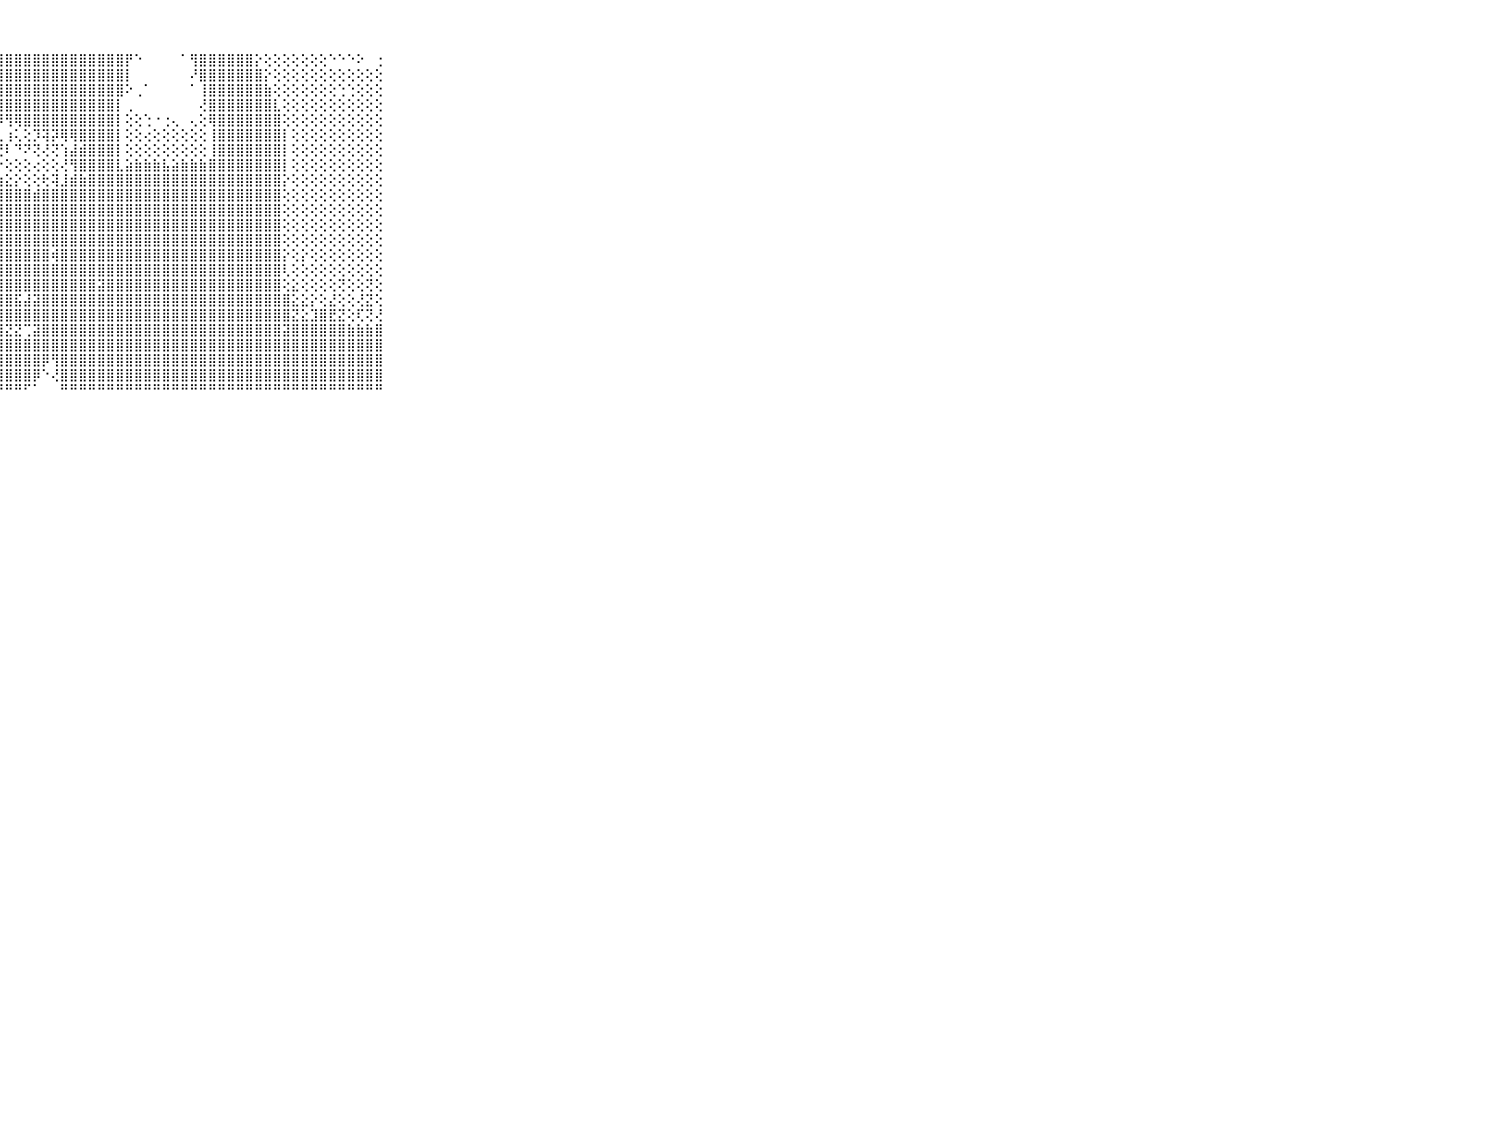

⠀⠀⠀⠀⠀⠀⠀⠀⠀⠀⠀⣿⣿⣿⣿⣿⣿⣿⣿⣿⣿⣿⣿⣿⣿⣿⣿⣿⣿⣿⣿⣿⣿⣿⣿⣿⣿⣿⣿⣿⣿⡟⠑⠀⠀⠀⠀⠁⢻⣿⣿⣿⣿⣿⣿⡕⢕⢕⢕⢕⢕⢕⢕⠑⠑⠑⠕⠀⢐⠀⠀⠀⠀⠀⠀⠀⠀⠀⠀⠀⠀
⠀⠀⠀⠀⠀⠀⠀⠀⠀⠀⠀⣿⣿⣿⣿⣿⣿⣿⣿⣿⣿⣿⣿⣿⣿⣿⣿⣿⣿⣿⣿⣿⣿⣿⣿⣿⣿⣿⣿⣿⣿⡇⠀⠀⠀⠀⠀⠀⠜⣿⣿⣿⣿⣿⣿⣿⡕⢕⢕⢕⢕⢕⢕⢕⢕⢕⢕⢕⢕⠀⠀⠀⠀⠀⠀⠀⠀⠀⠀⠀⠀
⠀⠀⠀⠀⠀⠀⠀⠀⠀⠀⠀⣿⣿⣿⣿⣿⣿⣿⣿⣿⣿⣿⣿⣿⣿⣿⣿⣿⣿⣿⣿⣿⣿⣿⣿⣿⣿⣿⣿⣿⣿⠕⢀⠁⠀⠀⠀⠀⠁⢸⣿⣿⣿⣿⣿⣿⣷⢕⢕⢕⢕⢕⢕⢕⢑⢑⢕⢕⢕⠀⠀⠀⠀⠀⠀⠀⠀⠀⠀⠀⠀
⠀⠀⠀⠀⠀⠀⠀⠀⠀⠀⠀⣿⣿⣿⣿⣿⣿⣿⣿⣿⣿⣿⣿⣿⣿⣿⣿⣿⣿⣿⣿⣿⣿⣿⣿⣿⣿⣿⣿⣿⡇⢀⠀⠀⠀⠀⠀⠀⠀⢜⣿⣿⣿⣿⣿⣿⣿⣇⢕⢕⢕⢕⢕⢕⢕⢕⢕⢕⢕⠀⠀⠀⠀⠀⠀⠀⠀⠀⠀⠀⠀
⠀⠀⠀⠀⠀⠀⠀⠀⠀⠀⠀⣿⣿⣿⣿⣿⣿⣿⣿⣿⣿⣿⣿⣿⣿⣿⡿⠿⢻⢿⣿⣿⣿⣿⣿⣿⣿⣿⣿⣿⡇⢕⢕⢑⠐⢐⢄⠀⢄⢕⢿⣿⣿⣿⣿⣿⣿⣿⢕⢕⢕⢕⢕⢕⢕⢕⢕⢕⢕⠀⠀⠀⠀⠀⠀⠀⠀⠀⠀⠀⠀
⠀⠀⠀⠀⠀⠀⠀⠀⠀⠀⠀⣿⣿⣿⣿⣿⣿⣿⣿⣿⣿⣿⡟⠉⠑⠅⢕⢅⢰⢅⢕⡹⢽⡽⢿⢿⣿⣿⣿⣿⡇⢕⢕⢔⢕⢕⢕⢕⢕⢕⢸⣿⣿⣿⣿⣿⣿⣿⡇⢕⢕⢕⢕⢕⢕⢕⢕⢕⢕⠀⠀⠀⠀⠀⠀⠀⠀⠀⠀⠀⠀
⠀⠀⠀⠀⠀⠀⠀⠀⠀⠀⠀⣿⣿⣿⣿⣿⣿⣿⣿⣿⡏⢕⢕⢅⢕⢔⡧⢟⠇⠙⠝⢝⢜⢝⢱⣼⣾⣿⣿⣿⡇⢕⢕⢕⢕⢕⢕⢕⢕⢕⢸⣿⣿⣿⣿⣿⣿⣿⡇⢕⢕⢕⢕⢕⢕⢕⢕⢕⢕⠀⠀⠀⠀⠀⠀⠀⠀⠀⠀⠀⠀
⠀⠀⠀⠀⠀⠀⠀⠀⠀⠀⠀⣿⣿⣿⣿⣿⣿⣿⣿⢝⣕⡕⢵⢸⢳⢔⡗⡕⢕⢕⢕⢔⢕⢕⢜⢻⣿⣿⣿⣿⣇⣵⣷⣷⣷⣧⣵⣷⣷⣷⣿⣿⣿⣿⣿⣿⣿⣿⡇⢕⢕⢕⢕⢕⢕⢕⢕⢕⢕⠀⠀⠀⠀⠀⠀⠀⠀⠀⠀⠀⠀
⠀⠀⠀⠀⠀⠀⠀⠀⠀⠀⠀⣿⣿⣿⣿⣿⣿⣿⡇⢕⢣⣧⣵⣵⣵⣱⣵⣱⣕⡕⢕⢕⢗⢽⣸⣾⣷⣿⣿⣿⣿⣿⣿⣿⣿⣿⣿⣿⣿⣿⣿⣿⣿⣿⣿⣿⣿⣿⡕⢕⢕⢕⢕⢕⢕⢕⢕⢕⢕⠀⠀⠀⠀⠀⠀⠀⠀⠀⠀⠀⠀
⠀⠀⠀⠀⠀⠀⠀⠀⠀⠀⠀⣿⣿⣿⣿⣿⣿⣿⡇⢕⢕⢸⣿⣿⣿⣿⣿⣿⣿⣿⣿⣾⣿⣿⣿⣿⣿⣿⣿⣿⣿⣿⣿⣿⣿⣿⣿⣿⣿⣿⣿⣿⣿⣿⣿⣿⣿⣿⢕⢕⢕⢕⢕⢕⢕⢕⢕⢕⢕⠀⠀⠀⠀⠀⠀⠀⠀⠀⠀⠀⠀
⠀⠀⠀⠀⠀⠀⠀⠀⠀⠀⠀⣿⣿⣿⣿⣿⣿⣿⢕⢕⢱⣿⣿⣿⣿⣿⣿⣿⣿⣿⣿⣿⣿⣿⣿⣿⣿⣿⣿⣿⣿⣿⣿⣿⣿⣿⣿⣿⣿⣿⣿⣿⣿⣿⣿⣿⣿⣿⢕⢕⢕⢕⢕⢕⢕⢕⢕⢕⢕⠀⠀⠀⠀⠀⠀⠀⠀⠀⠀⠀⠀
⠀⠀⠀⠀⠀⠀⠀⠀⠀⠀⠀⣿⣿⣿⣿⣿⣿⣿⢕⢕⣾⣿⣿⣿⣿⣿⣿⣿⣿⣿⣿⣿⣿⣿⣿⣿⣿⣿⣿⣿⣿⣿⣿⣿⣿⣿⣿⣿⣿⣿⣿⣿⣿⣿⣿⣿⣿⣿⢕⢕⢕⢕⢕⢕⢕⢕⢕⢕⢕⠀⠀⠀⠀⠀⠀⠀⠀⠀⠀⠀⠀
⠀⠀⠀⠀⠀⠀⠀⠀⠀⠀⠀⣿⣿⣿⣿⣿⣿⣿⢕⢕⣿⣿⣿⣿⣿⣿⣿⣿⣿⣿⣿⣿⣿⣿⣿⣿⣿⣿⣿⣿⣿⣿⣿⣿⣿⣿⣿⣿⣿⣿⣿⣿⣿⣿⣿⣿⣿⣿⢕⢕⢕⢕⢕⢕⢕⢕⢕⢕⢕⠀⠀⠀⠀⠀⠀⠀⠀⠀⠀⠀⠀
⠀⠀⠀⠀⠀⠀⠀⠀⠀⠀⠀⣿⣿⣿⣿⣿⣿⣿⣧⣱⣿⣿⣿⣿⣿⣽⣿⣿⣿⣿⣿⣿⣿⢾⣿⣿⣿⣿⣿⣿⣿⣿⣿⣿⣿⣿⣿⣿⣿⣿⣿⣿⣿⣿⣿⣿⣿⣿⡕⢕⡕⢕⢕⢕⢕⢕⢕⢕⢕⠀⠀⠀⠀⠀⠀⠀⠀⠀⠀⠀⠀
⠀⠀⠀⠀⠀⠀⠀⠀⠀⠀⠀⣿⣿⣿⣿⣿⣿⣷⣿⣿⣿⣿⣿⣿⣿⣿⣿⣿⣿⣿⣿⣿⣿⣿⣿⣿⣿⣿⣿⣿⣿⣿⣿⣿⣿⣿⣿⣿⣿⣿⣿⣿⣿⣿⣿⣿⣿⣿⢇⢕⢕⢕⢕⢕⢕⢕⢕⢕⢕⠀⠀⠀⠀⠀⠀⠀⠀⠀⠀⠀⠀
⠀⠀⠀⠀⠀⠀⠀⠀⠀⠀⠀⣿⣿⣿⣿⣿⣿⣿⣿⣿⣿⣿⣿⣿⣿⣿⣿⣿⣿⣿⣿⣿⣿⣿⣿⣿⣿⣿⣽⣿⣿⣿⣿⣿⣿⣿⣿⣿⣿⣿⣿⣿⣿⣿⣿⣿⣿⣿⢕⣕⢕⢕⢕⢕⢝⢕⢕⢝⢕⠀⠀⠀⠀⠀⠀⠀⠀⠀⠀⠀⠀
⠀⠀⠀⠀⠀⠀⠀⠀⠀⠀⠀⣿⣿⣿⣿⣿⣿⣿⣿⣿⣿⣿⣿⣿⣿⣿⣿⣿⣿⣯⣼⣽⣿⣿⣿⣿⣿⣿⣿⣿⣿⣿⣿⣿⣿⣿⣿⣿⣿⣿⣿⣿⣿⣿⣿⣿⣿⣿⣿⣕⣕⡕⢕⣜⢕⢕⢜⣝⢕⠀⠀⠀⠀⠀⠀⠀⠀⠀⠀⠀⠀
⠀⠀⠀⠀⠀⠀⠀⠀⠀⠀⠀⣿⣿⣿⣿⣿⣿⣿⣿⣿⣿⣿⣿⣿⣿⢿⣿⣿⣿⣿⣿⣿⣿⣿⣿⣿⣿⣿⣿⣿⣿⣿⣿⣿⣿⣿⣿⣿⣿⣿⣿⣿⣿⣿⣿⣿⣿⣿⣿⣝⣕⣹⣿⣟⣝⢕⢏⢝⢜⠀⠀⠀⠀⠀⠀⠀⠀⠀⠀⠀⠀
⠀⠀⠀⠀⠀⠀⠀⠀⠀⠀⠀⣿⣿⣿⣿⣿⣿⣿⣿⡿⣿⣿⣿⣿⣿⣴⣷⣽⣝⣝⢉⣽⣿⣿⣿⣿⣿⣿⣿⣿⣿⣿⣿⣿⣿⣿⣿⣿⣿⣿⣿⣿⣿⣿⣿⣿⣿⣿⣽⣿⣿⣿⣿⣿⣿⣷⣷⣷⣿⠀⠀⠀⠀⠀⠀⠀⠀⠀⠀⠀⠀
⠀⠀⠀⠀⠀⠀⠀⠀⠀⠀⠀⣿⣿⣿⣿⣿⣿⡿⠏⢜⣿⣿⣿⣿⣿⣿⣿⣿⣿⣿⣿⣿⣿⣿⣿⣿⣿⣿⣿⣿⣿⣿⣿⣿⣿⣿⣿⣿⣿⣿⣿⣿⣿⣿⣿⣿⣿⣿⣿⣿⣿⣿⣿⣿⣿⣿⣿⣿⣿⠀⠀⠀⠀⠀⠀⠀⠀⠀⠀⠀⠀
⠀⠀⠀⠀⠀⠀⠀⠀⠀⠀⠀⣿⣿⣿⣿⣿⣿⠁⢕⢜⣿⣿⣿⣿⣿⣿⣿⣿⣿⣿⣿⣿⡿⢻⣿⣿⣿⣿⣿⣿⣿⣿⣿⣿⣿⣿⣿⣿⣿⣿⣿⣿⣿⣿⣿⣿⣿⣿⣿⣿⣿⣿⣿⣿⣿⣿⣿⣿⣿⠀⠀⠀⠀⠀⠀⠀⠀⠀⠀⠀⠀
⠀⠀⠀⠀⠀⠀⠀⠀⠀⠀⠀⣿⣿⣿⣿⣿⣿⠐⢕⢕⢹⣿⣿⣿⣿⣿⣿⣿⣿⣿⣿⡿⠑⢜⣿⣿⣿⣿⣿⣿⣿⣿⣿⣿⣿⣿⣿⣿⣿⣿⣿⣿⣿⣿⣿⣿⣿⣿⣿⣿⣿⣿⣿⣿⣿⣿⣿⣿⣿⠀⠀⠀⠀⠀⠀⠀⠀⠀⠀⠀⠀
⠀⠀⠀⠀⠀⠀⠀⠀⠀⠀⠀⠛⠛⠛⠛⠛⠃⠑⠐⠐⠑⠘⠛⠛⠛⠓⠑⠛⠛⠛⠋⠁⠀⠀⠛⠛⠛⠛⠛⠛⠛⠛⠛⠛⠛⠛⠛⠛⠛⠛⠛⠛⠛⠛⠛⠛⠛⠛⠛⠛⠛⠛⠛⠛⠛⠛⠛⠛⠛⠀⠀⠀⠀⠀⠀⠀⠀⠀⠀⠀⠀